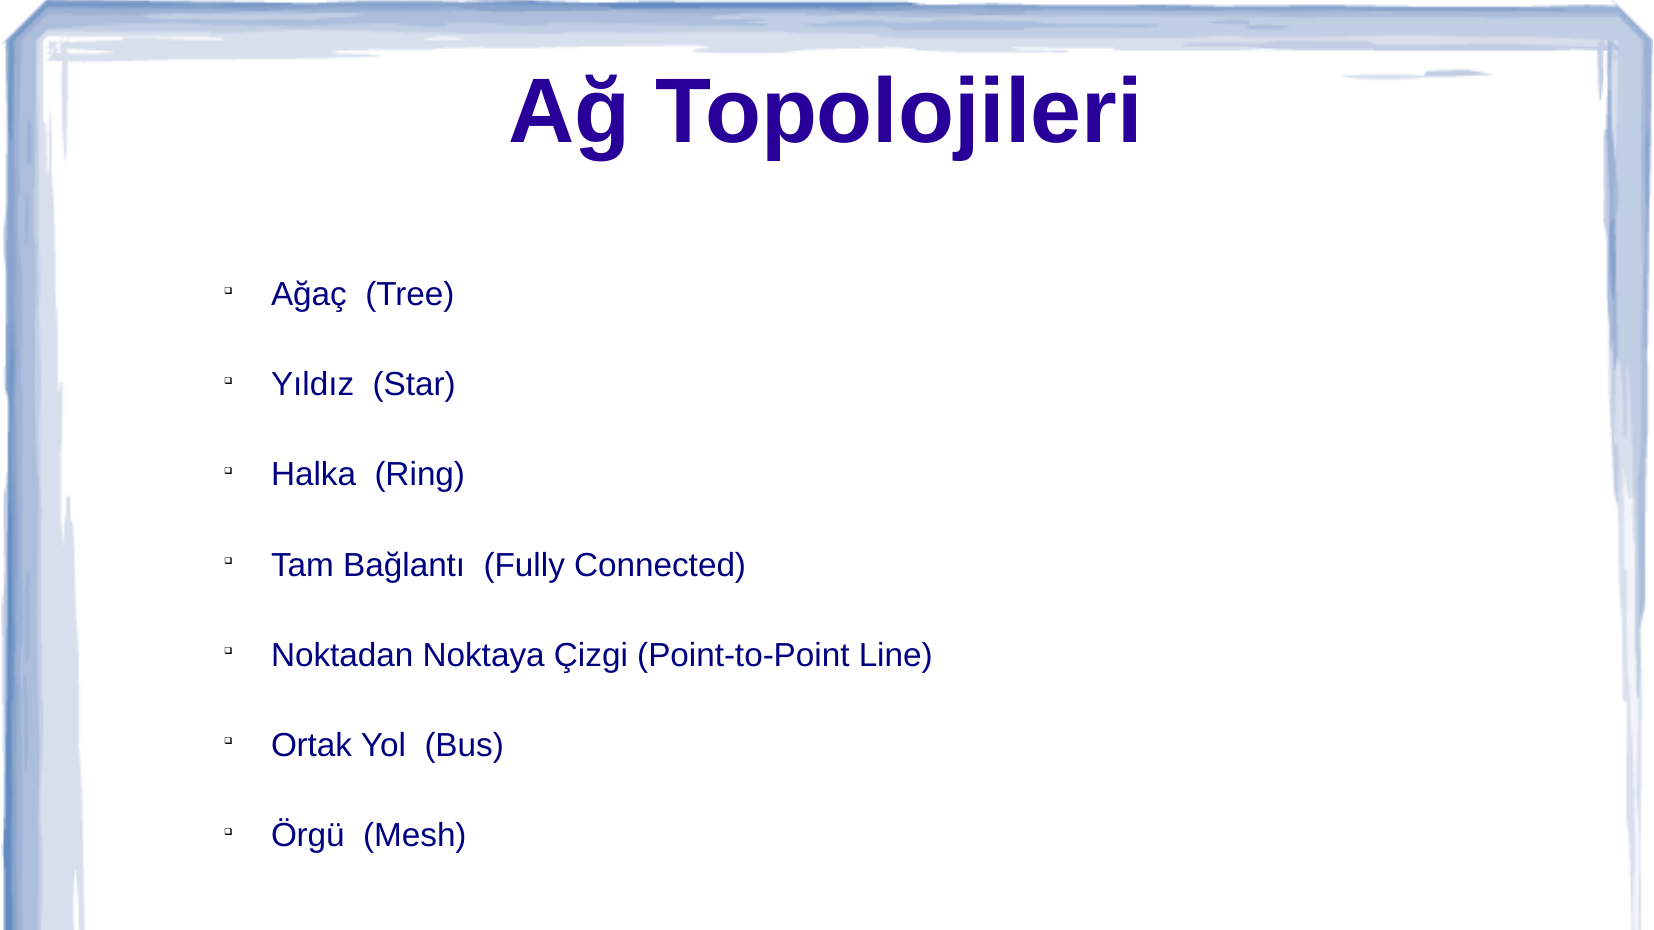

Ağ Topolojileri
Ağaç  (Tree)
Yıldız  (Star)
Halka  (Ring)
Tam Bağlantı  (Fully Connected)
Noktadan Noktaya Çizgi (Point-to-Point Line)
Ortak Yol  (Bus)
Örgü  (Mesh)